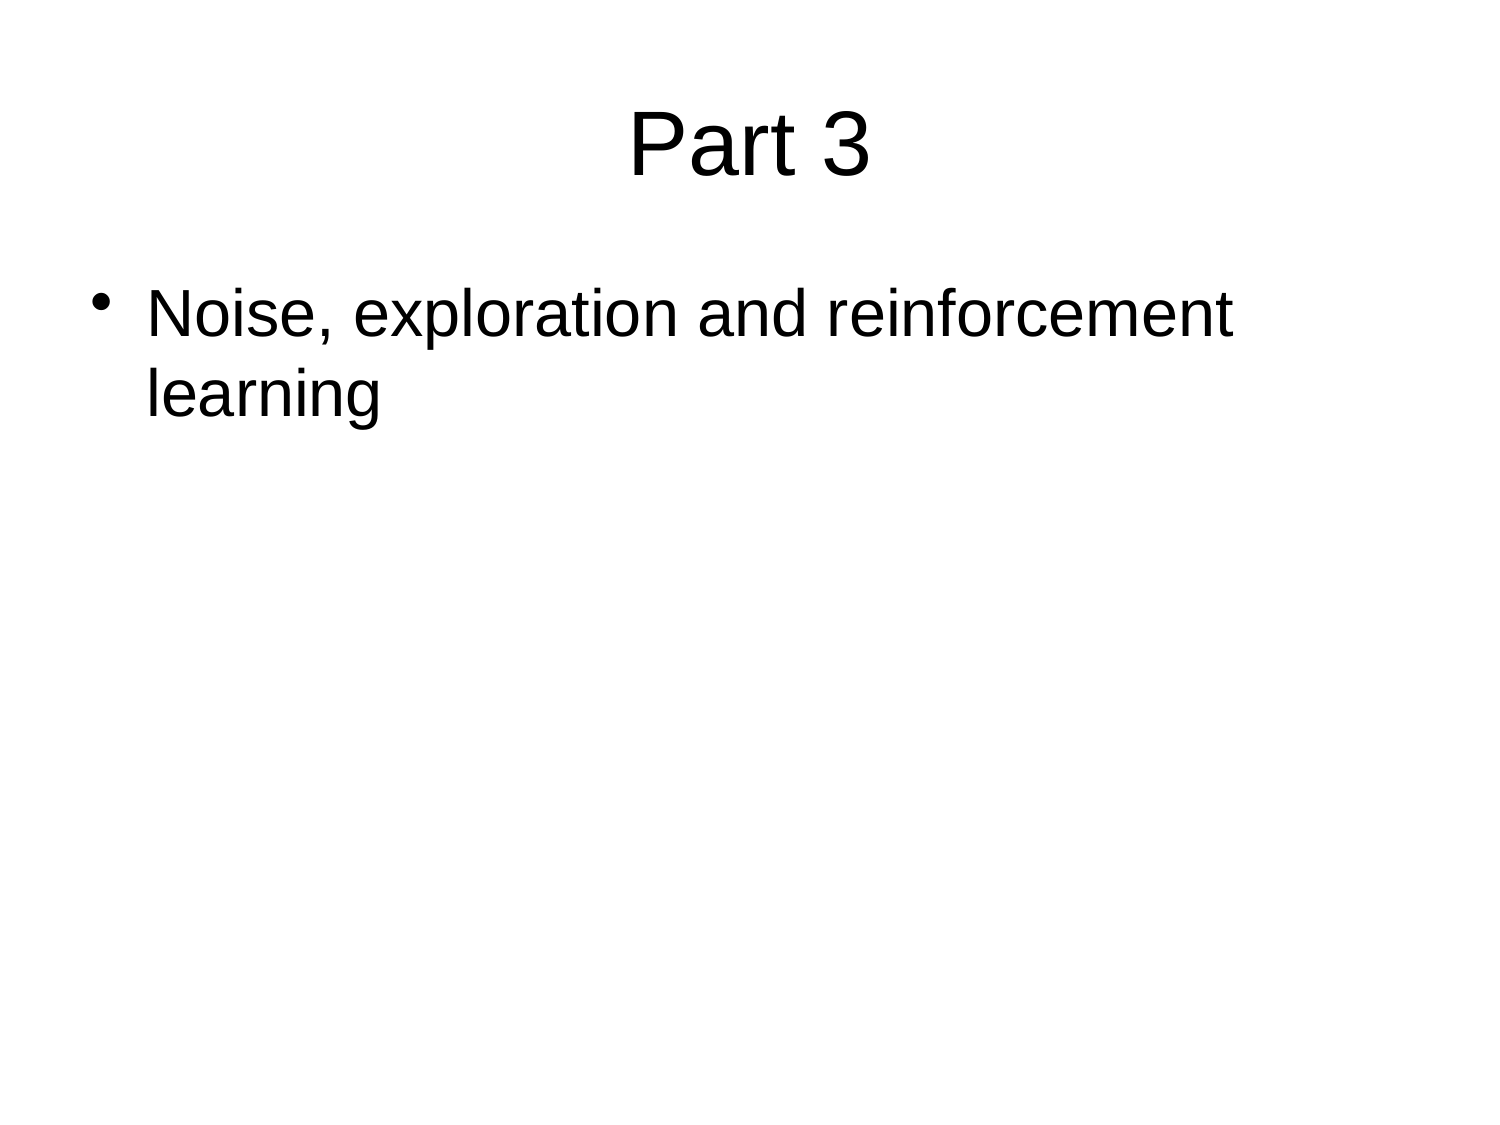

# Part 3
Noise, exploration and reinforcement learning